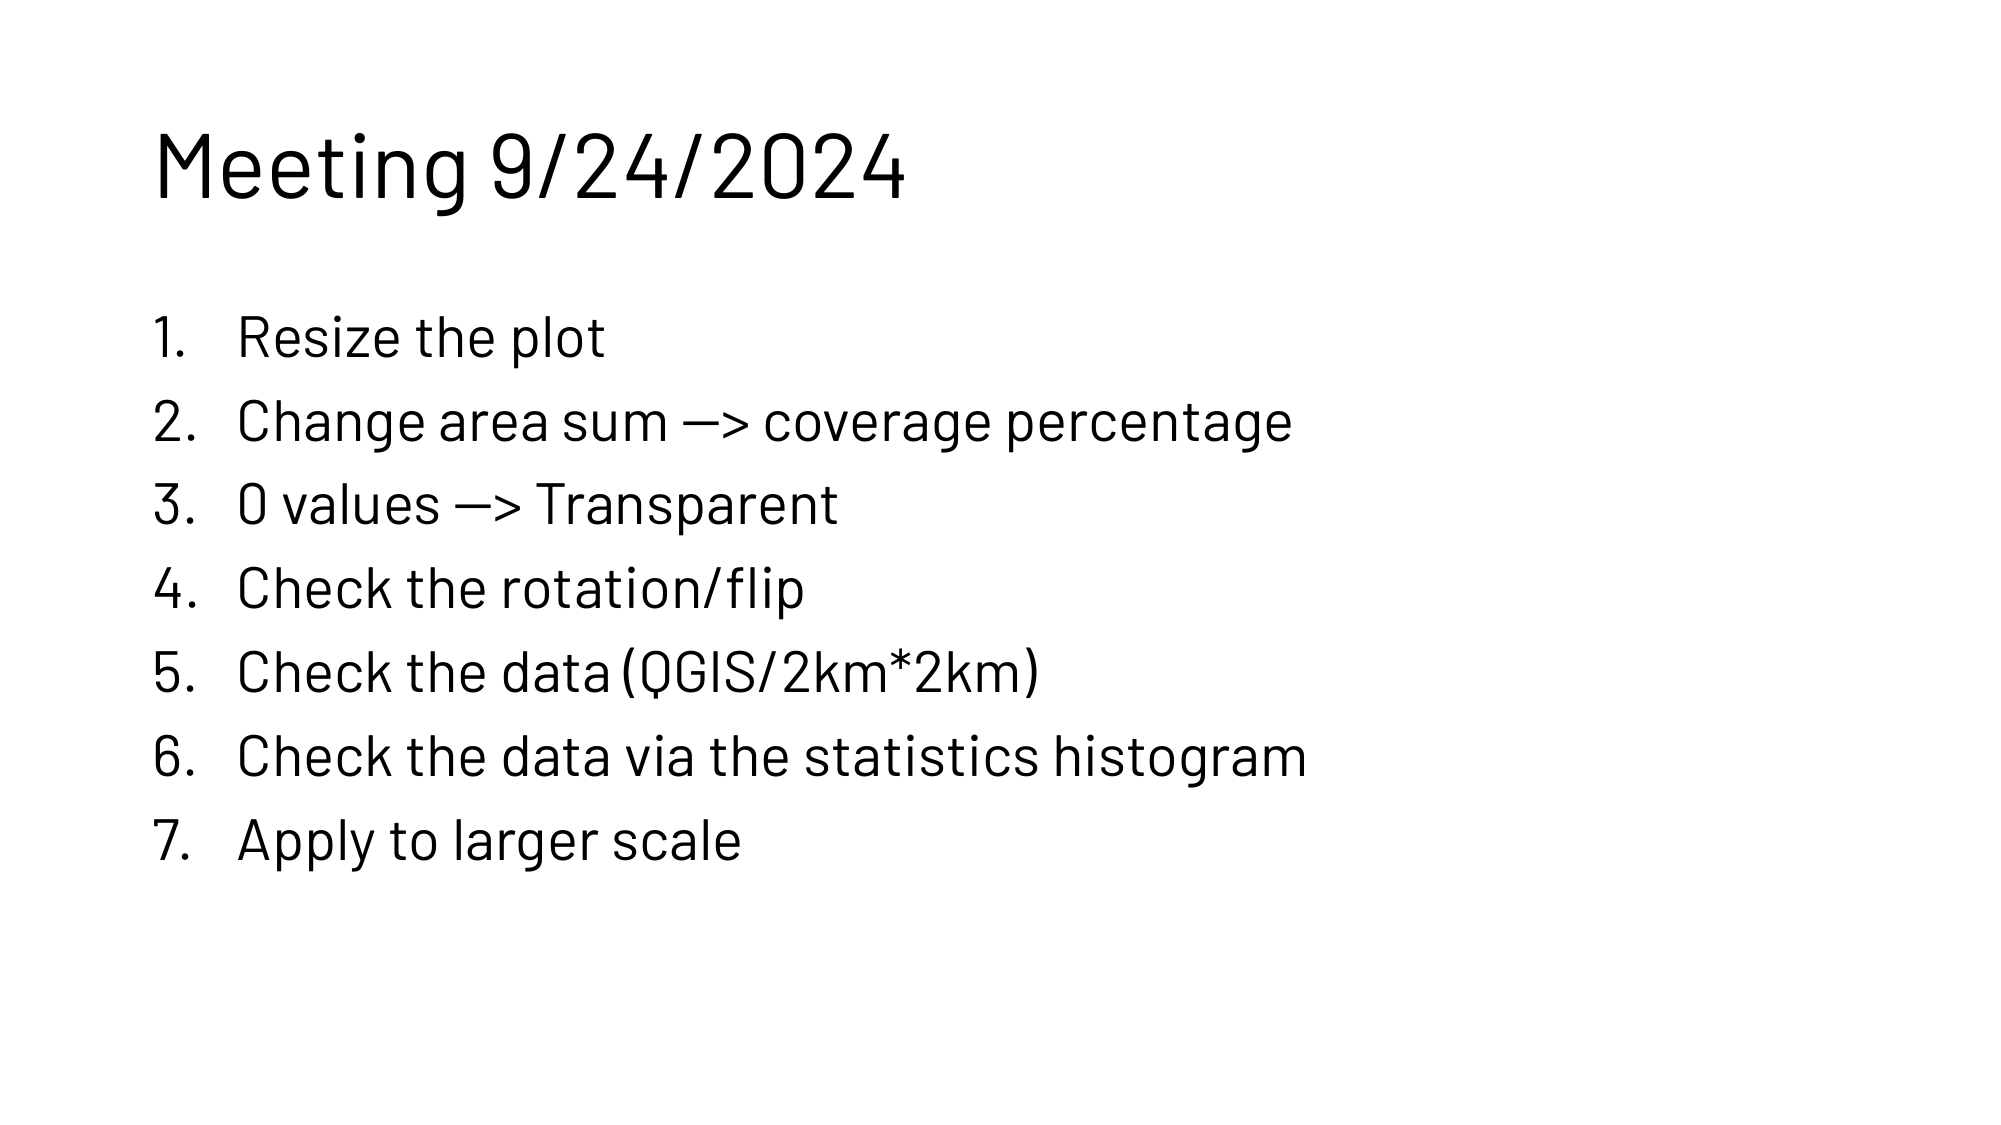

# Meeting 9/24/2024
Resize the plot
Change area sum --> coverage percentage
0 values --> Transparent
Check the rotation/flip
Check the data (QGIS/2km*2km)
Check the data via the statistics histogram
Apply to larger scale